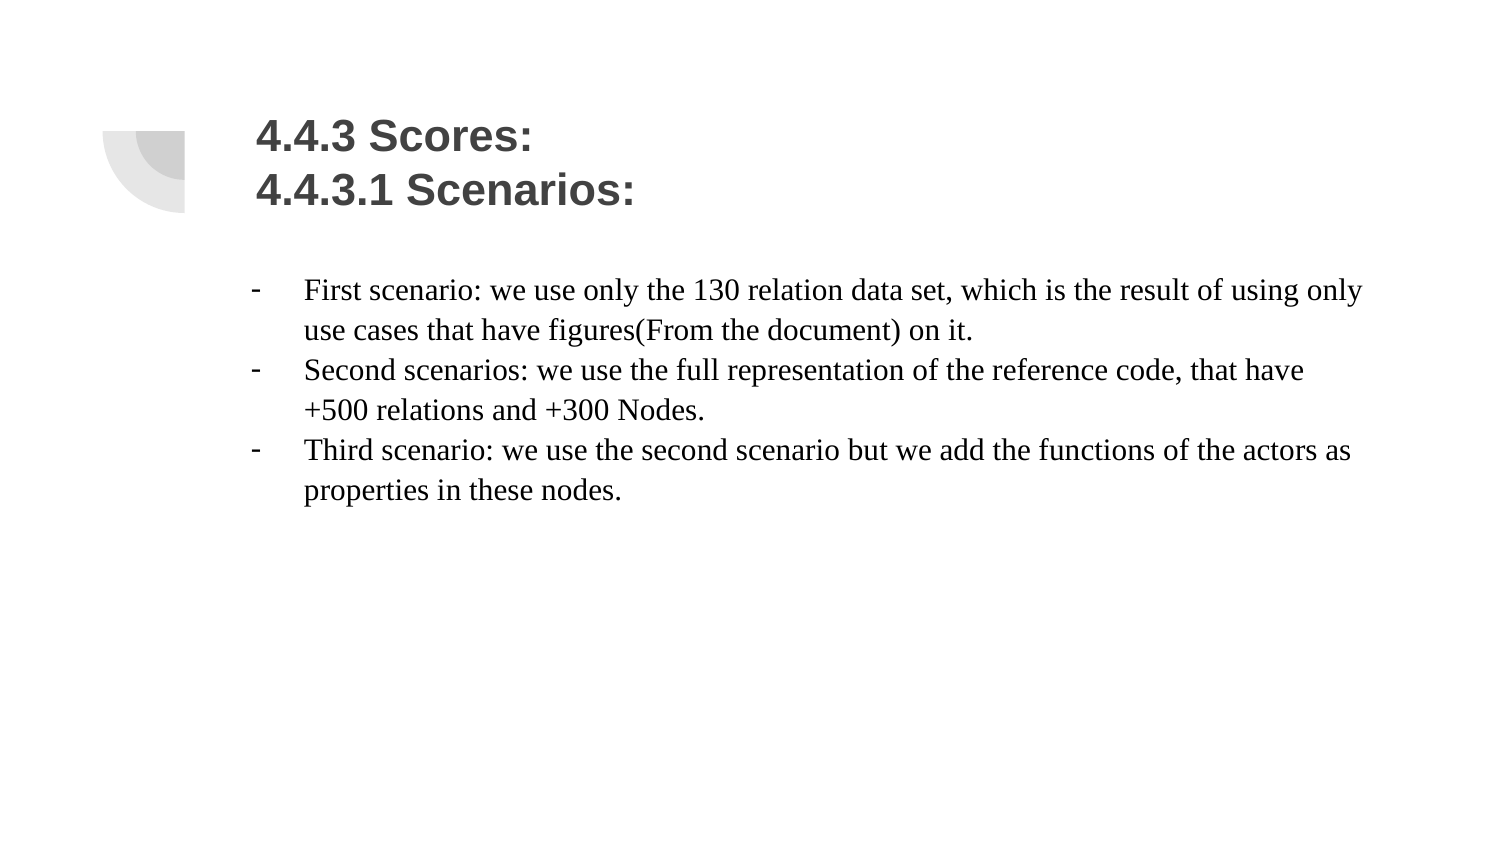

# 4.4.3 Scores:
4.4.3.1 Scenarios:
First scenario: we use only the 130 relation data set, which is the result of using only use cases that have figures(From the document) on it.
Second scenarios: we use the full representation of the reference code, that have +500 relations and +300 Nodes.
Third scenario: we use the second scenario but we add the functions of the actors as  properties in these nodes.